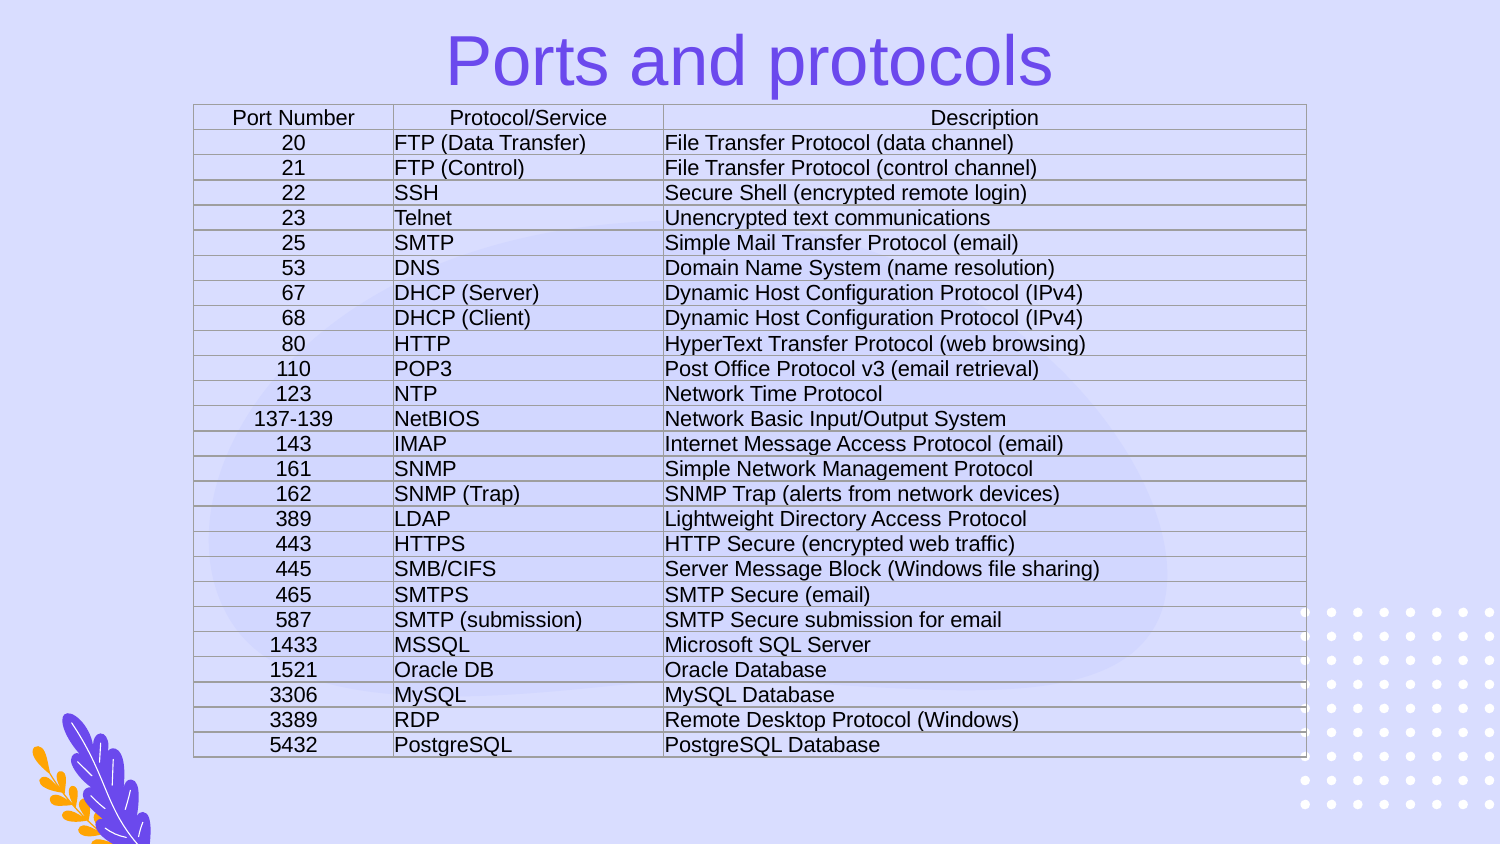

# Ports and protocols
| Port Number | Protocol/Service | Description |
| --- | --- | --- |
| 20 | FTP (Data Transfer) | File Transfer Protocol (data channel) |
| 21 | FTP (Control) | File Transfer Protocol (control channel) |
| 22 | SSH | Secure Shell (encrypted remote login) |
| 23 | Telnet | Unencrypted text communications |
| 25 | SMTP | Simple Mail Transfer Protocol (email) |
| 53 | DNS | Domain Name System (name resolution) |
| 67 | DHCP (Server) | Dynamic Host Configuration Protocol (IPv4) |
| 68 | DHCP (Client) | Dynamic Host Configuration Protocol (IPv4) |
| 80 | HTTP | HyperText Transfer Protocol (web browsing) |
| 110 | POP3 | Post Office Protocol v3 (email retrieval) |
| 123 | NTP | Network Time Protocol |
| 137-139 | NetBIOS | Network Basic Input/Output System |
| 143 | IMAP | Internet Message Access Protocol (email) |
| 161 | SNMP | Simple Network Management Protocol |
| 162 | SNMP (Trap) | SNMP Trap (alerts from network devices) |
| 389 | LDAP | Lightweight Directory Access Protocol |
| 443 | HTTPS | HTTP Secure (encrypted web traffic) |
| 445 | SMB/CIFS | Server Message Block (Windows file sharing) |
| 465 | SMTPS | SMTP Secure (email) |
| 587 | SMTP (submission) | SMTP Secure submission for email |
| 1433 | MSSQL | Microsoft SQL Server |
| 1521 | Oracle DB | Oracle Database |
| 3306 | MySQL | MySQL Database |
| 3389 | RDP | Remote Desktop Protocol (Windows) |
| 5432 | PostgreSQL | PostgreSQL Database |